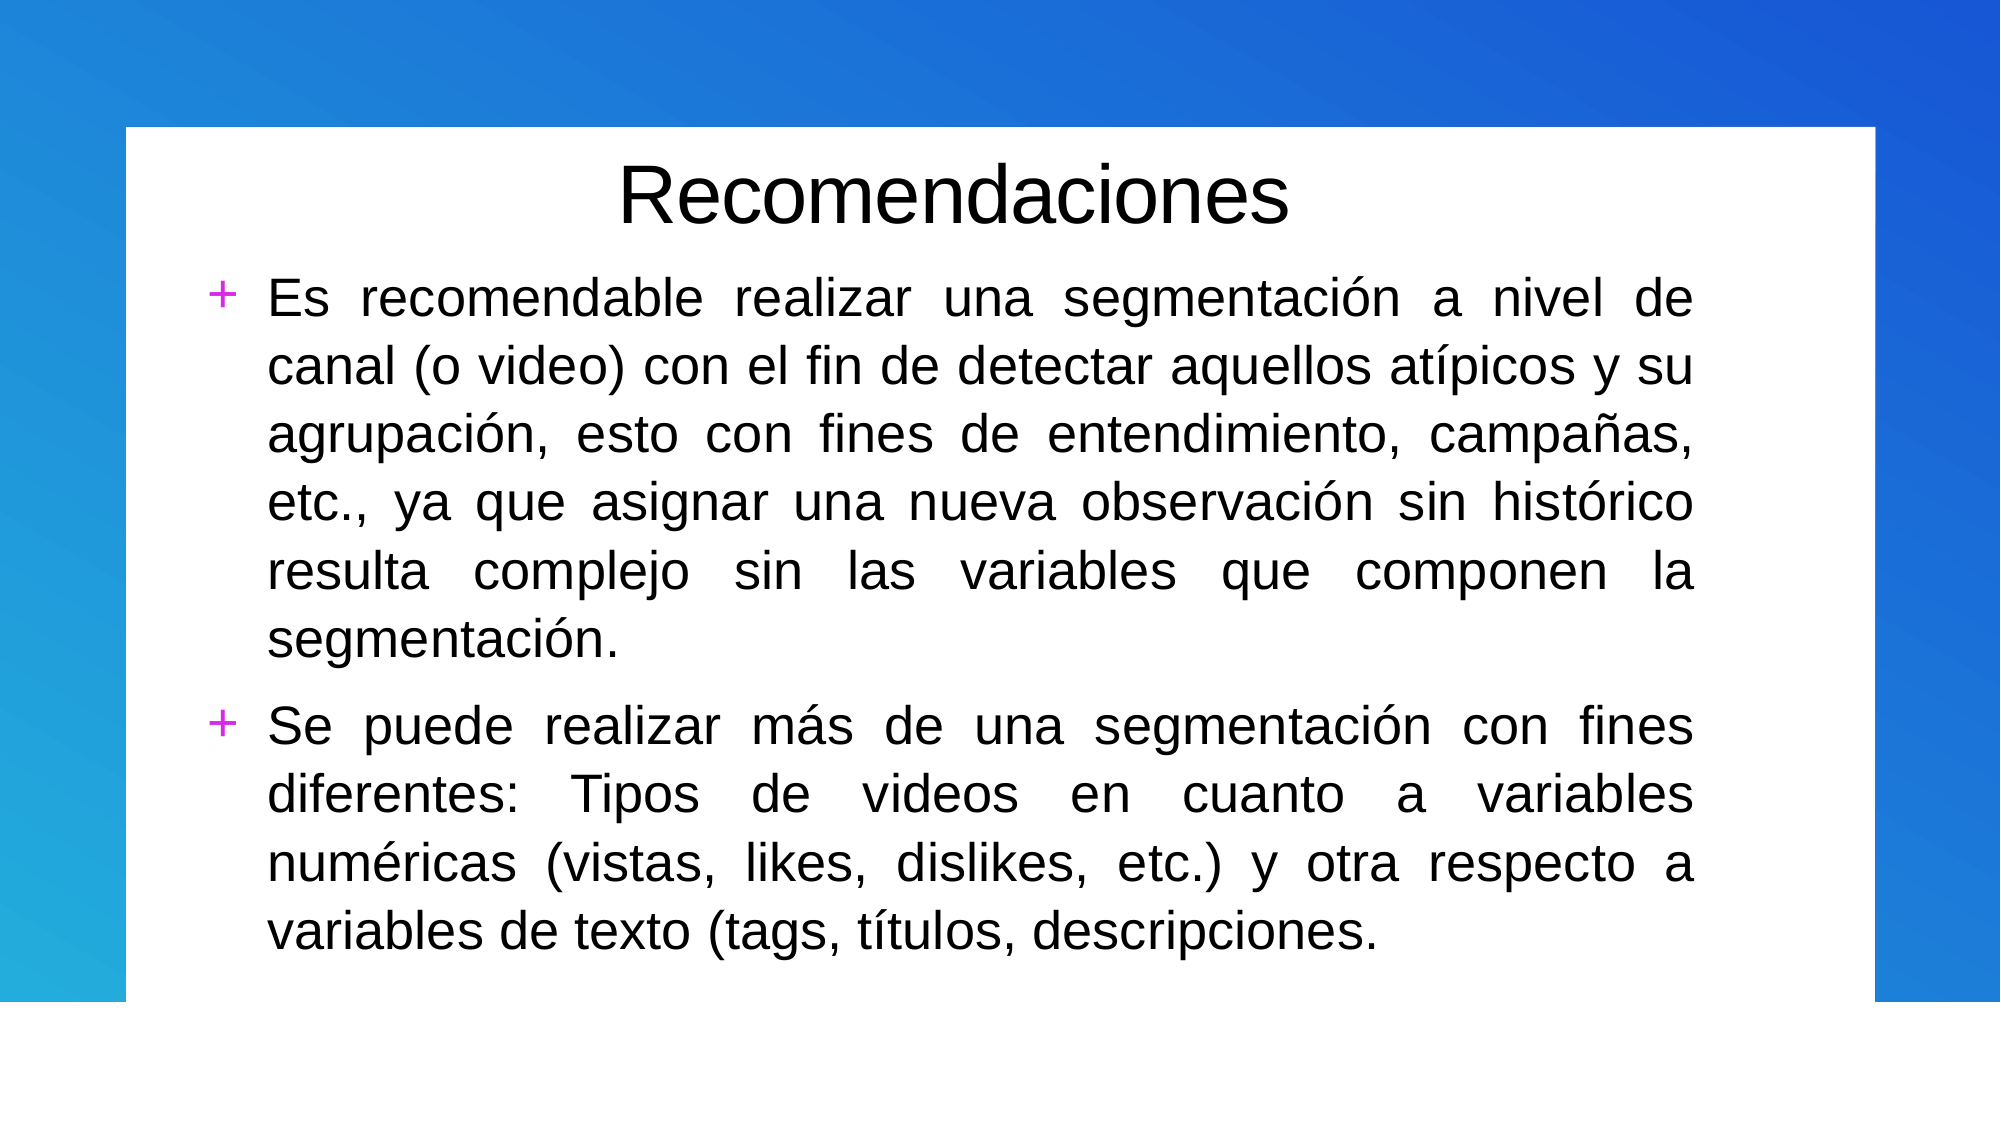

# Recomendaciones
Es recomendable realizar una segmentación a nivel de canal (o video) con el fin de detectar aquellos atípicos y su agrupación, esto con fines de entendimiento, campañas, etc., ya que asignar una nueva observación sin histórico resulta complejo sin las variables que componen la segmentación.
Se puede realizar más de una segmentación con fines diferentes: Tipos de videos en cuanto a variables numéricas (vistas, likes, dislikes, etc.) y otra respecto a variables de texto (tags, títulos, descripciones.